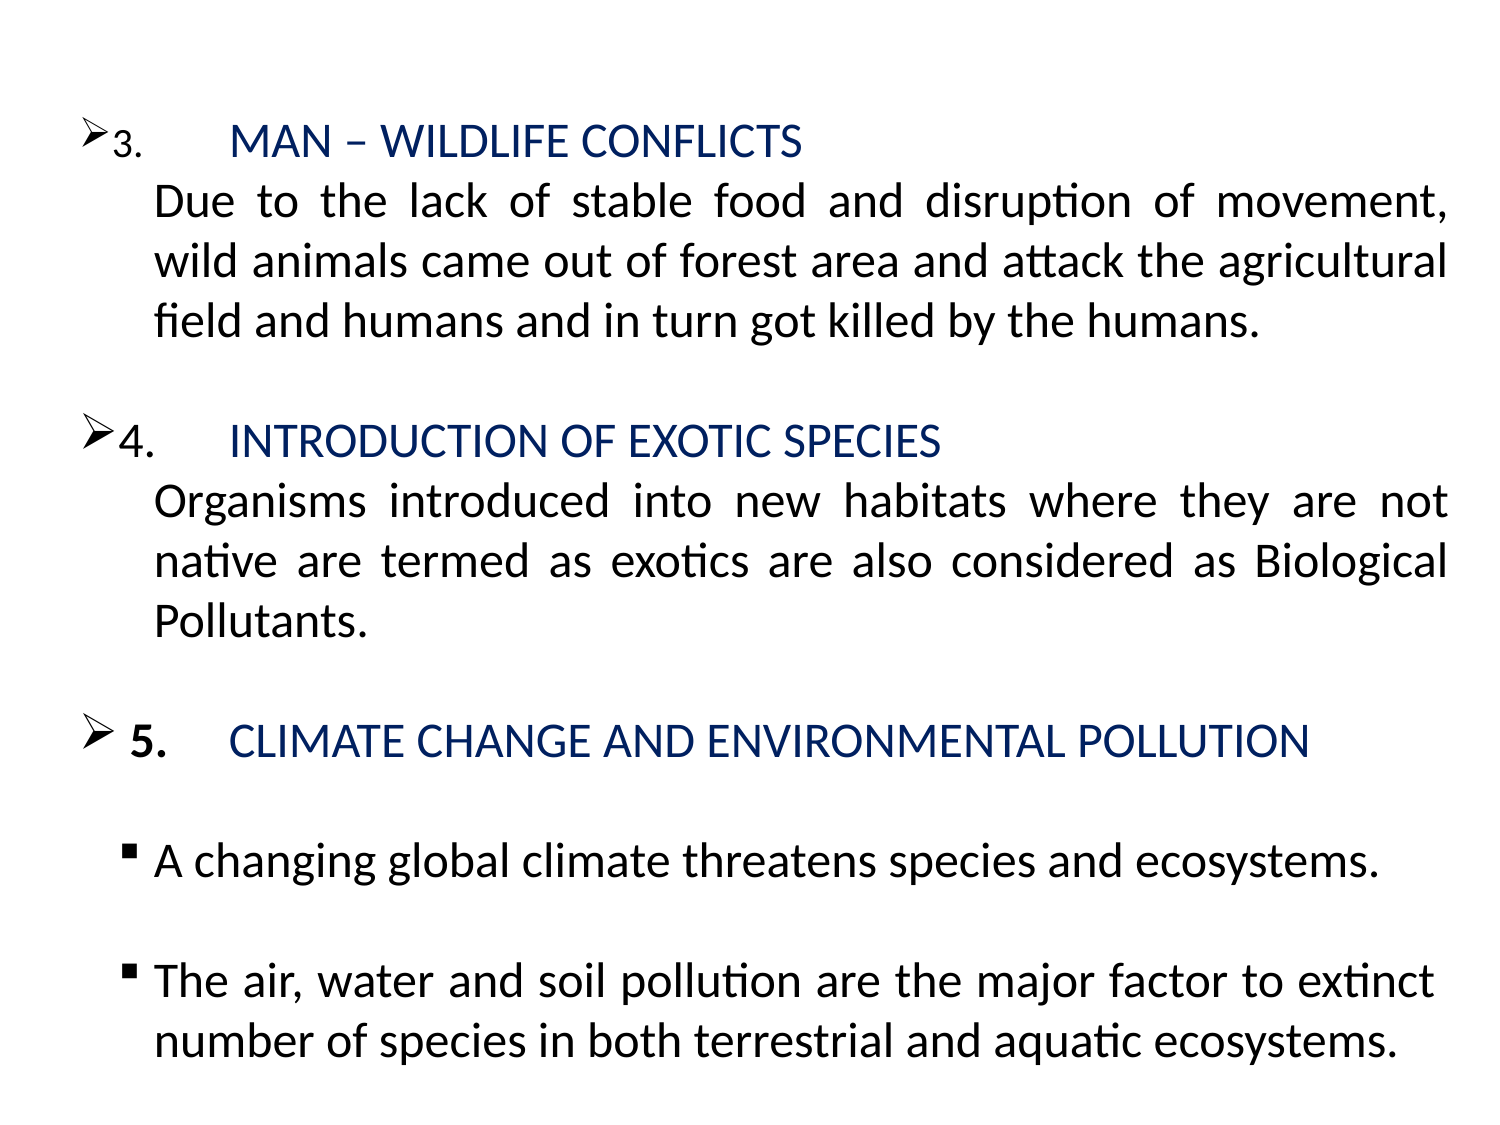

3.	MAN – WILDLIFE CONFLICTS
Due to the lack of stable food and disruption of movement, wild animals came out of forest area and attack the agricultural field and humans and in turn got killed by the humans.

4.	INTRODUCTION OF EXOTIC SPECIES
Organisms introduced into new habitats where they are not native are termed as exotics are also considered as Biological Pollutants.

 5.	CLIMATE CHANGE AND ENVIRONMENTAL POLLUTION

A changing global climate threatens species and ecosystems.

The air, water and soil pollution are the major factor to extinct  number of species in both terrestrial and aquatic ecosystems.